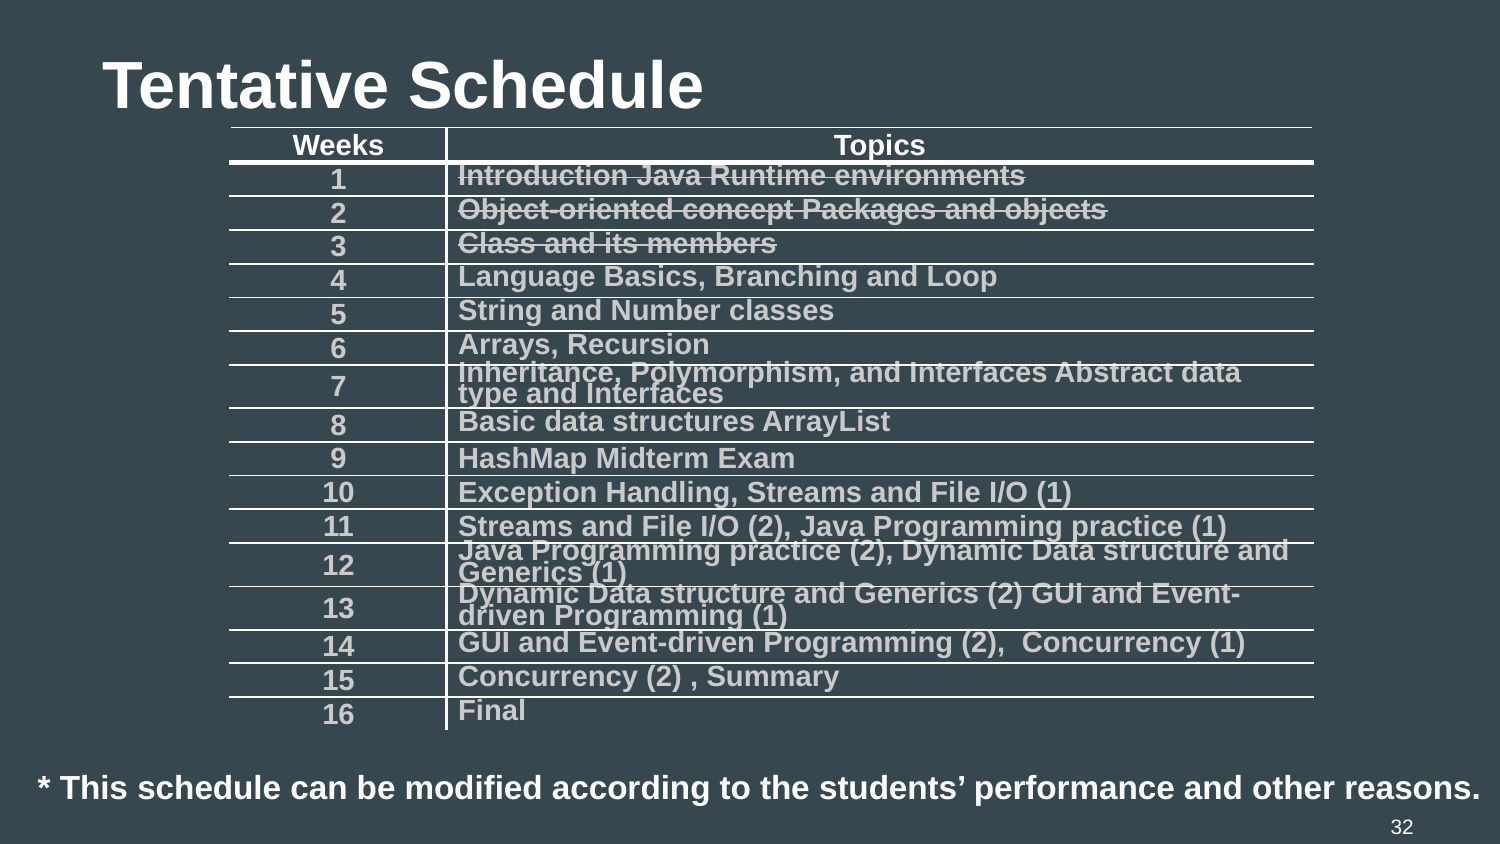

# Tentative Schedule
| Weeks | Topics |
| --- | --- |
| 1 | Introduction Java Runtime environments |
| 2 | Object-oriented concept Packages and objects |
| 3 | Class and its members |
| 4 | Language Basics, Branching and Loop |
| 5 | String and Number classes |
| 6 | Arrays, Recursion |
| 7 | Inheritance, Polymorphism, and Interfaces Abstract data type and Interfaces |
| 8 | Basic data structures ArrayList |
| 9 | HashMap Midterm Exam |
| 10 | Exception Handling, Streams and File I/O (1) |
| 11 | Streams and File I/O (2), Java Programming practice (1) |
| 12 | Java Programming practice (2), Dynamic Data structure and Generics (1) |
| 13 | Dynamic Data structure and Generics (2) GUI and Event-driven Programming (1) |
| 14 | GUI and Event-driven Programming (2), Concurrency (1) |
| 15 | Concurrency (2) , Summary |
| 16 | Final |
* This schedule can be modified according to the students’ performance and other reasons.
32